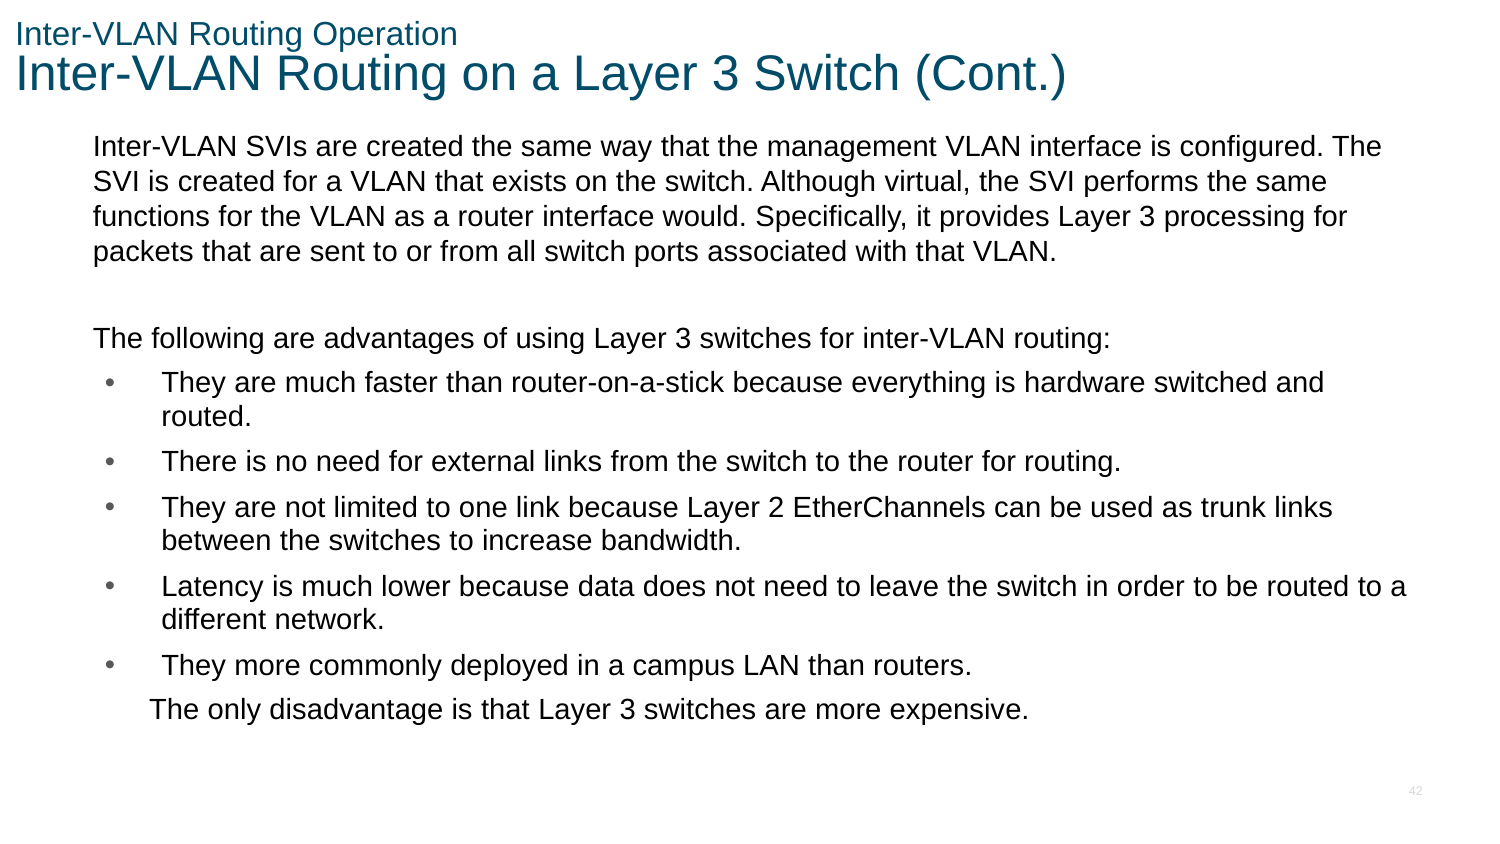

# Inter-VLAN Routing Operation Inter-VLAN Routing on a Layer 3 Switch (Cont.)
Inter-VLAN SVIs are created the same way that the management VLAN interface is configured. The SVI is created for a VLAN that exists on the switch. Although virtual, the SVI performs the same functions for the VLAN as a router interface would. Specifically, it provides Layer 3 processing for packets that are sent to or from all switch ports associated with that VLAN.

The following are advantages of using Layer 3 switches for inter-VLAN routing:
They are much faster than router-on-a-stick because everything is hardware switched and routed.
There is no need for external links from the switch to the router for routing.
They are not limited to one link because Layer 2 EtherChannels can be used as trunk links between the switches to increase bandwidth.
Latency is much lower because data does not need to leave the switch in order to be routed to a different network.
They more commonly deployed in a campus LAN than routers.
The only disadvantage is that Layer 3 switches are more expensive.